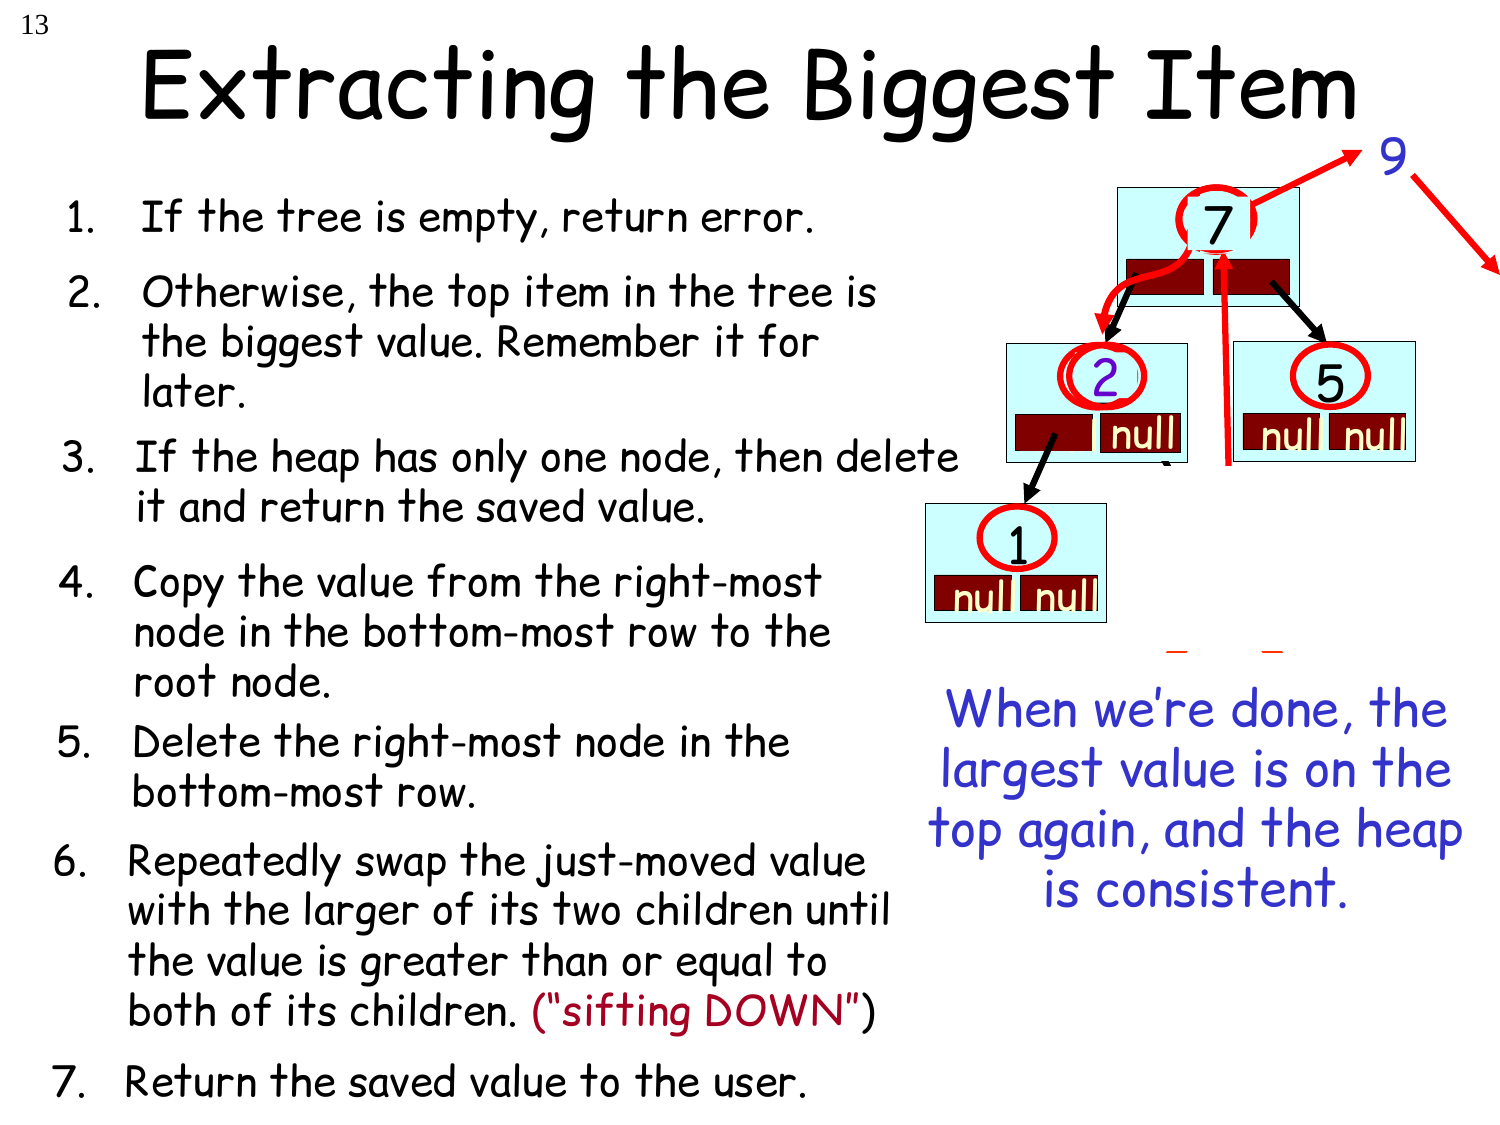

# Extracting the Biggest Item
13
9

If the tree is empty, return error.

Otherwise, the top item in the tree is the biggest value. Remember it for later.
2

7

2
null
null

5
null
null

9
7
9
2

9
null
null

1
null
null

7
2

null

If the heap has only one node, then delete it and return the saved value.
X
Copy the value from the right-most node in the bottom-most row to the root node.
When we’re done, the largest value is on the top again, and the heap is consistent.
Delete the right-most node in the bottom-most row.

Repeatedly swap the just-moved value with the larger of its two children until the value is greater than or equal to both of its children. (“sifting DOWN”)
7.   Return the saved value to the user.